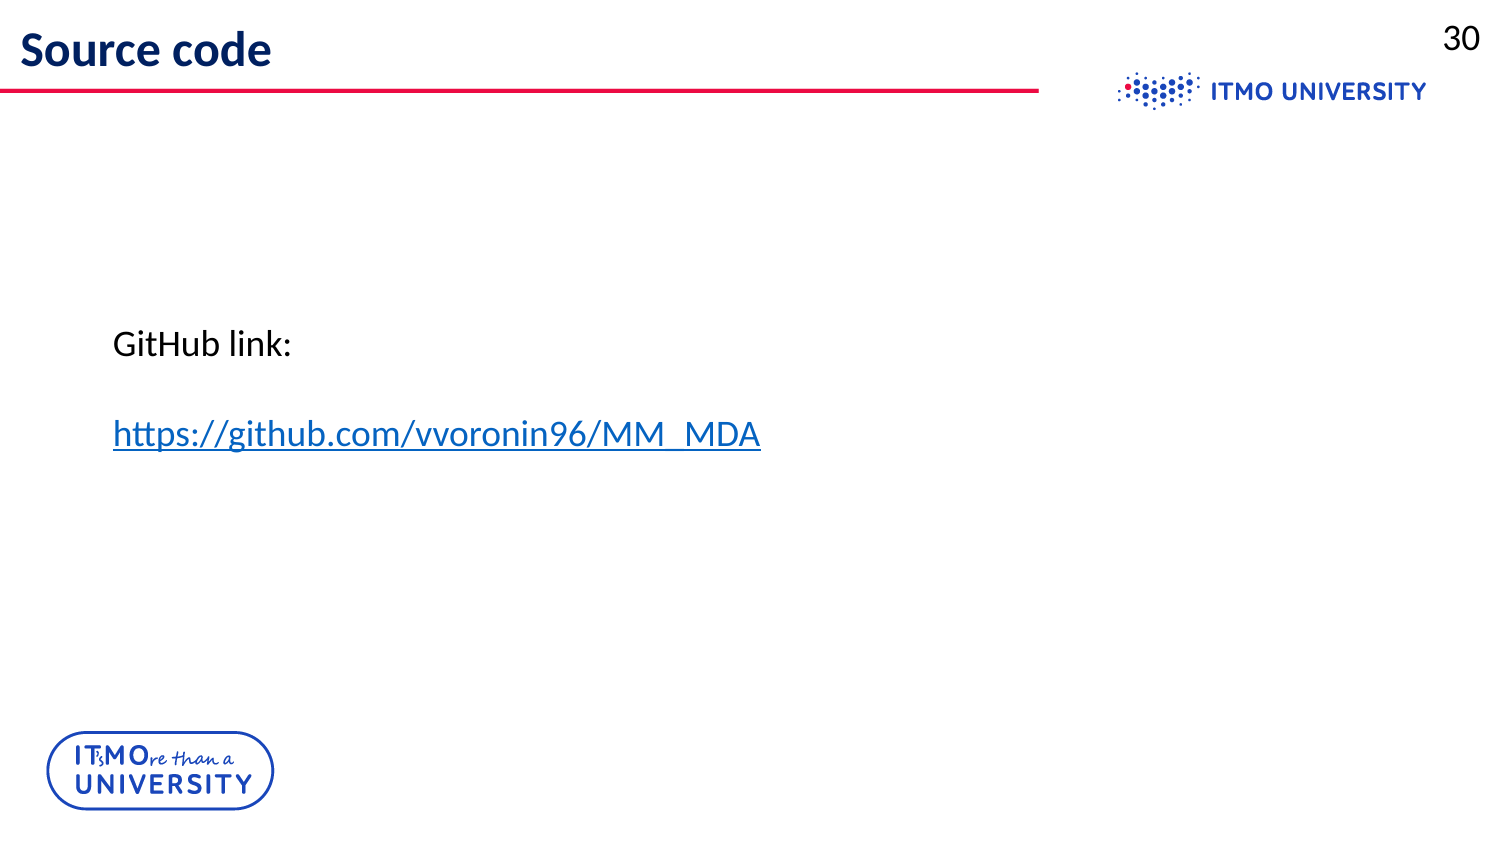

30
# Source code
GitHub link:

https://github.com/vvoronin96/MM_MDA